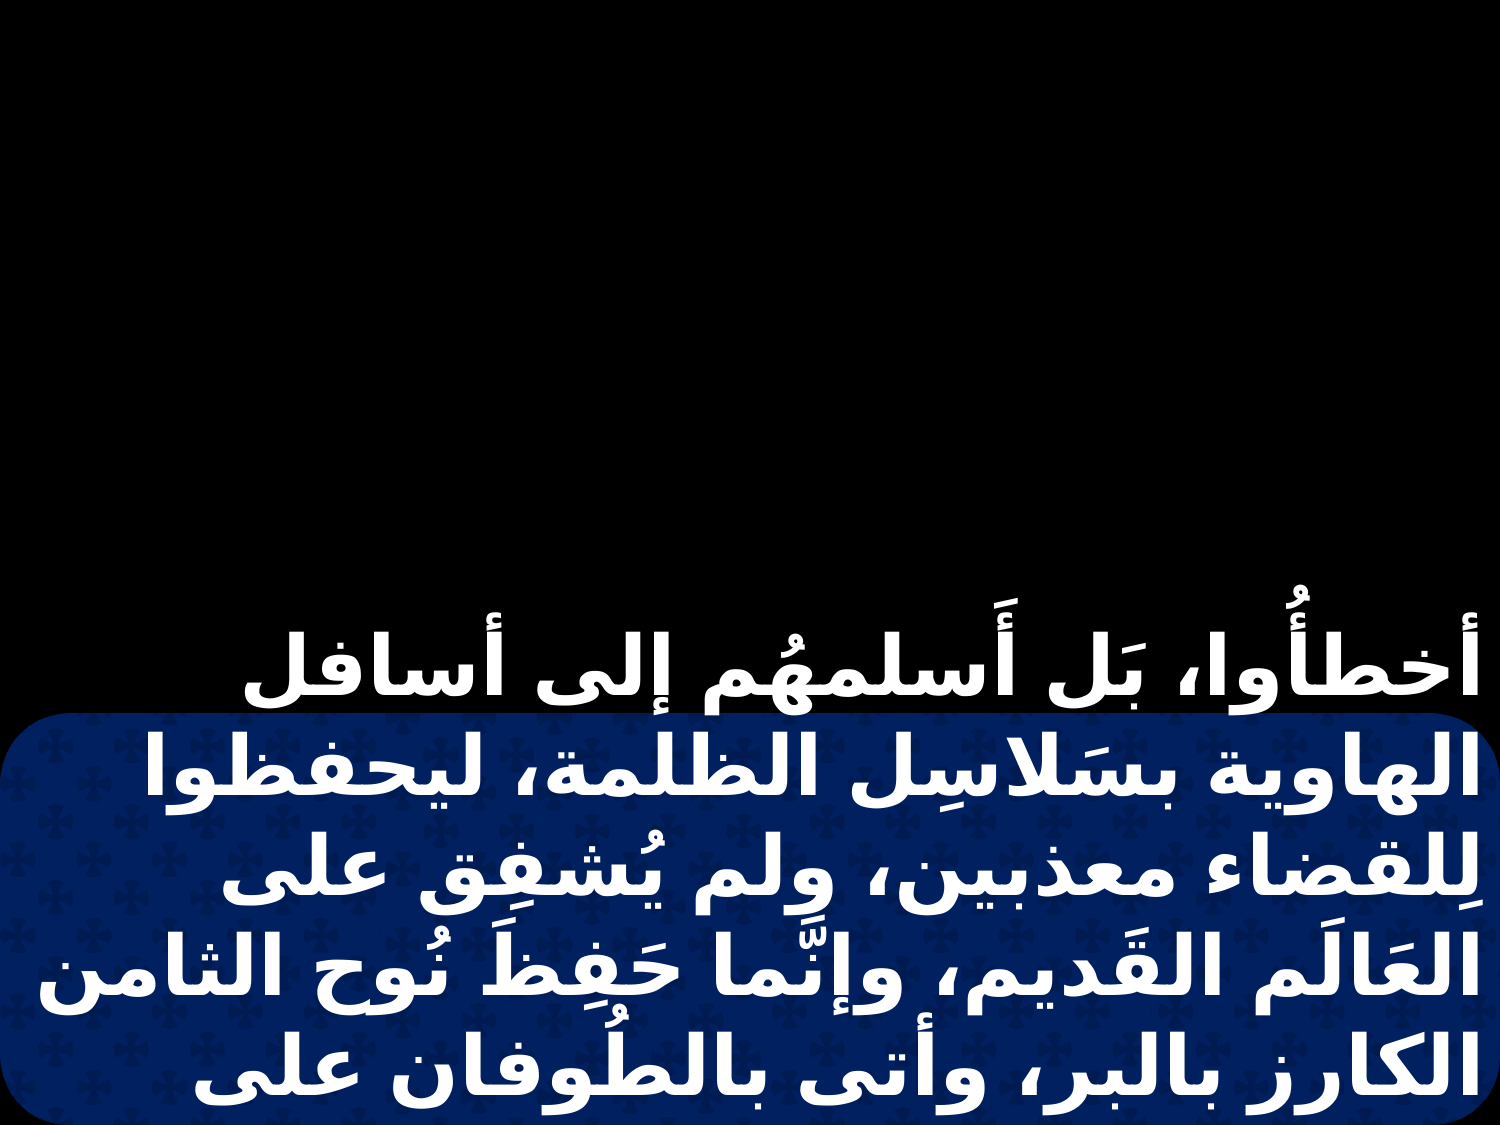

أخطأُوا، بَل أَسلمهُم إلى أسافل الهاوية بسَلاسِل الظلمة، ليحفظوا لِلقضاء معذبين، ولم يُشفِق على العَالَم القَديم، وإنَّما حَفِظَ نُوح الثامن الكارز بالبر، وأتى بالطُوفان على عَالم المنافقين. ومَدِينتي سَدُوم